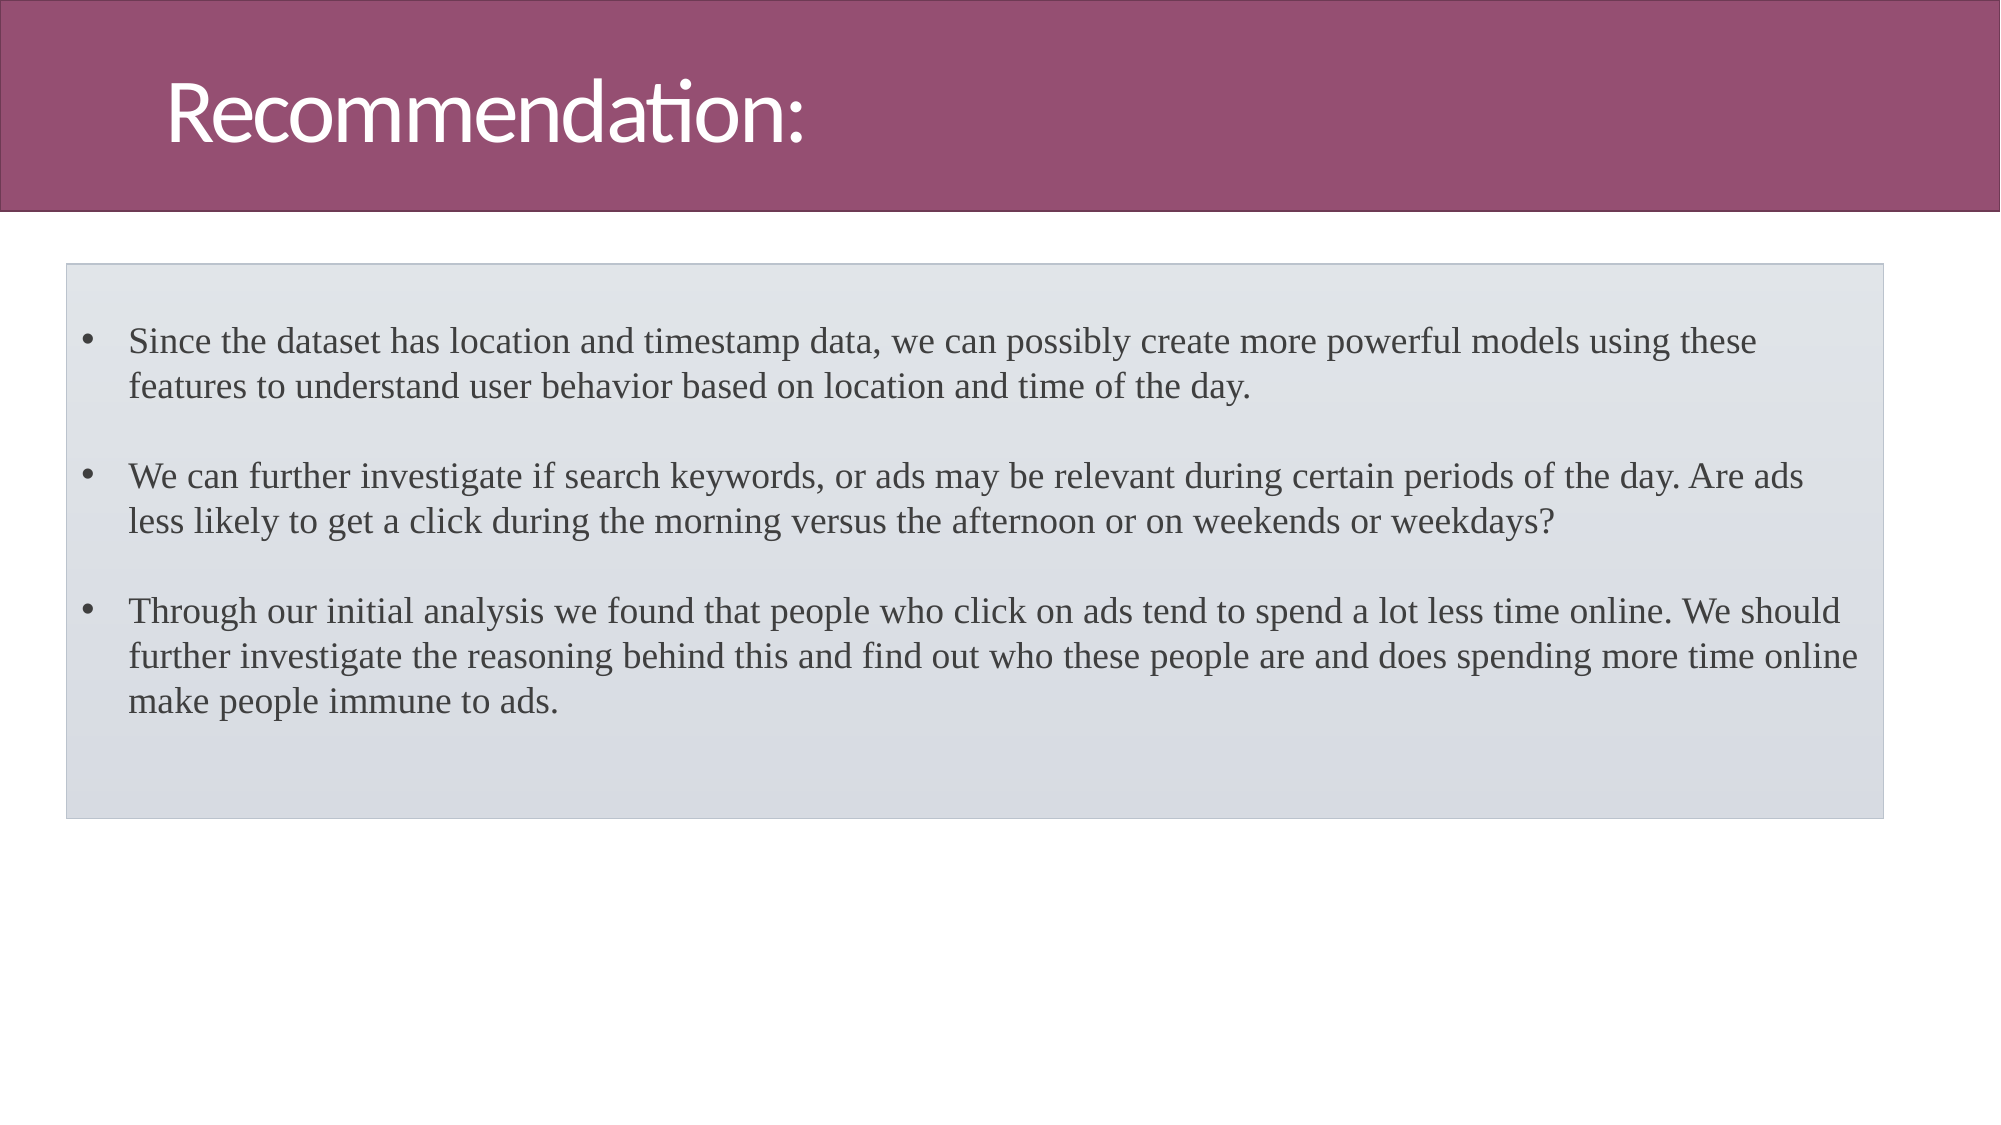

# Recommendation:

Since the dataset has location and timestamp data, we can possibly create more powerful models using these features to understand user behavior based on location and time of the day.

We can further investigate if search keywords, or ads may be relevant during certain periods of the day. Are ads less likely to get a click during the morning versus the afternoon or on weekends or weekdays?

Through our initial analysis we found that people who click on ads tend to spend a lot less time online. We should further investigate the reasoning behind this and find out who these people are and does spending more time online make people immune to ads.